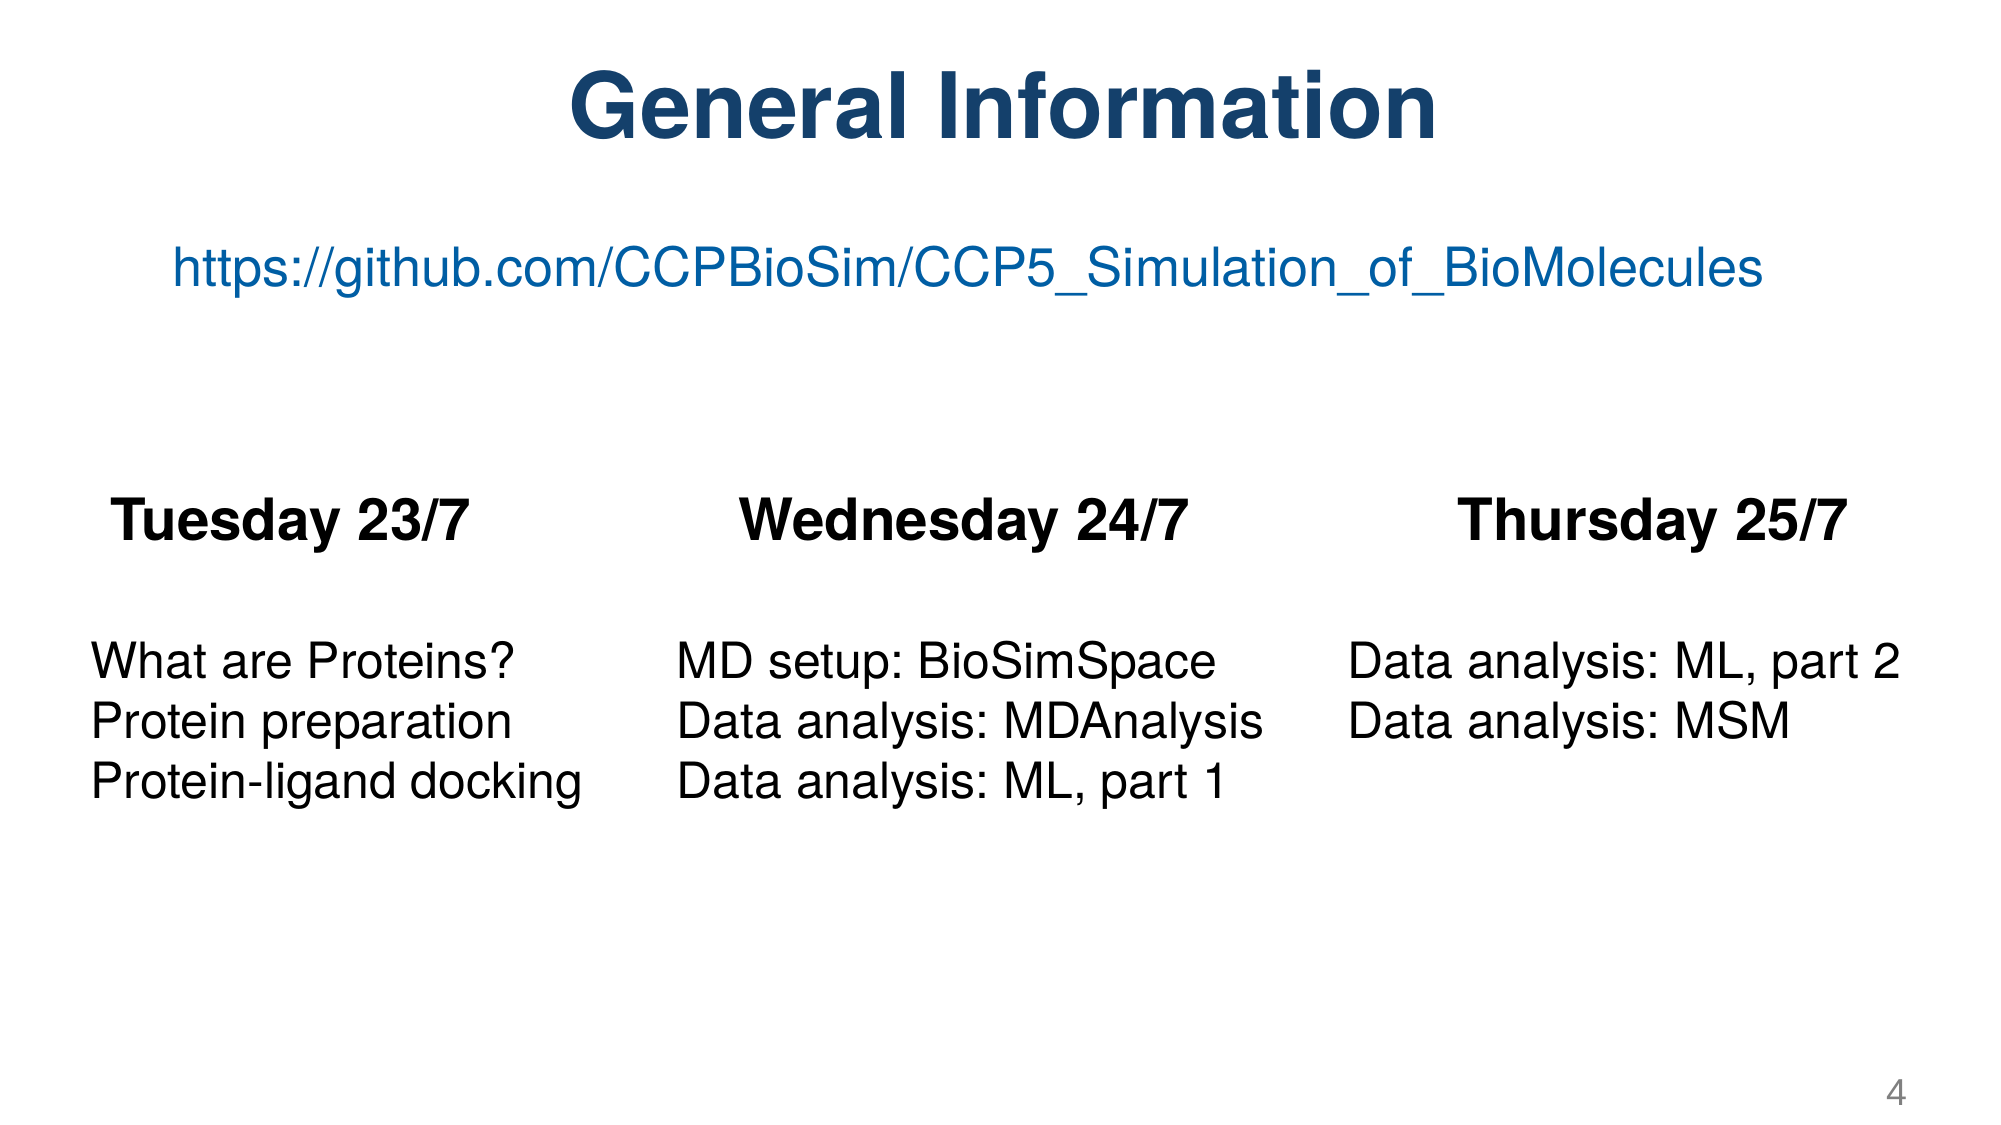

# General Information
https://github.com/CCPBioSim/CCP5_Simulation_of_BioMolecules
Tuesday 23/7
Wednesday 24/7
Thursday 25/7
What are Proteins?
Protein preparation
Protein-ligand docking
MD setup: BioSimSpace
Data analysis: MDAnalysis
Data analysis: ML, part 1
Data analysis: ML, part 2
Data analysis: MSM
4